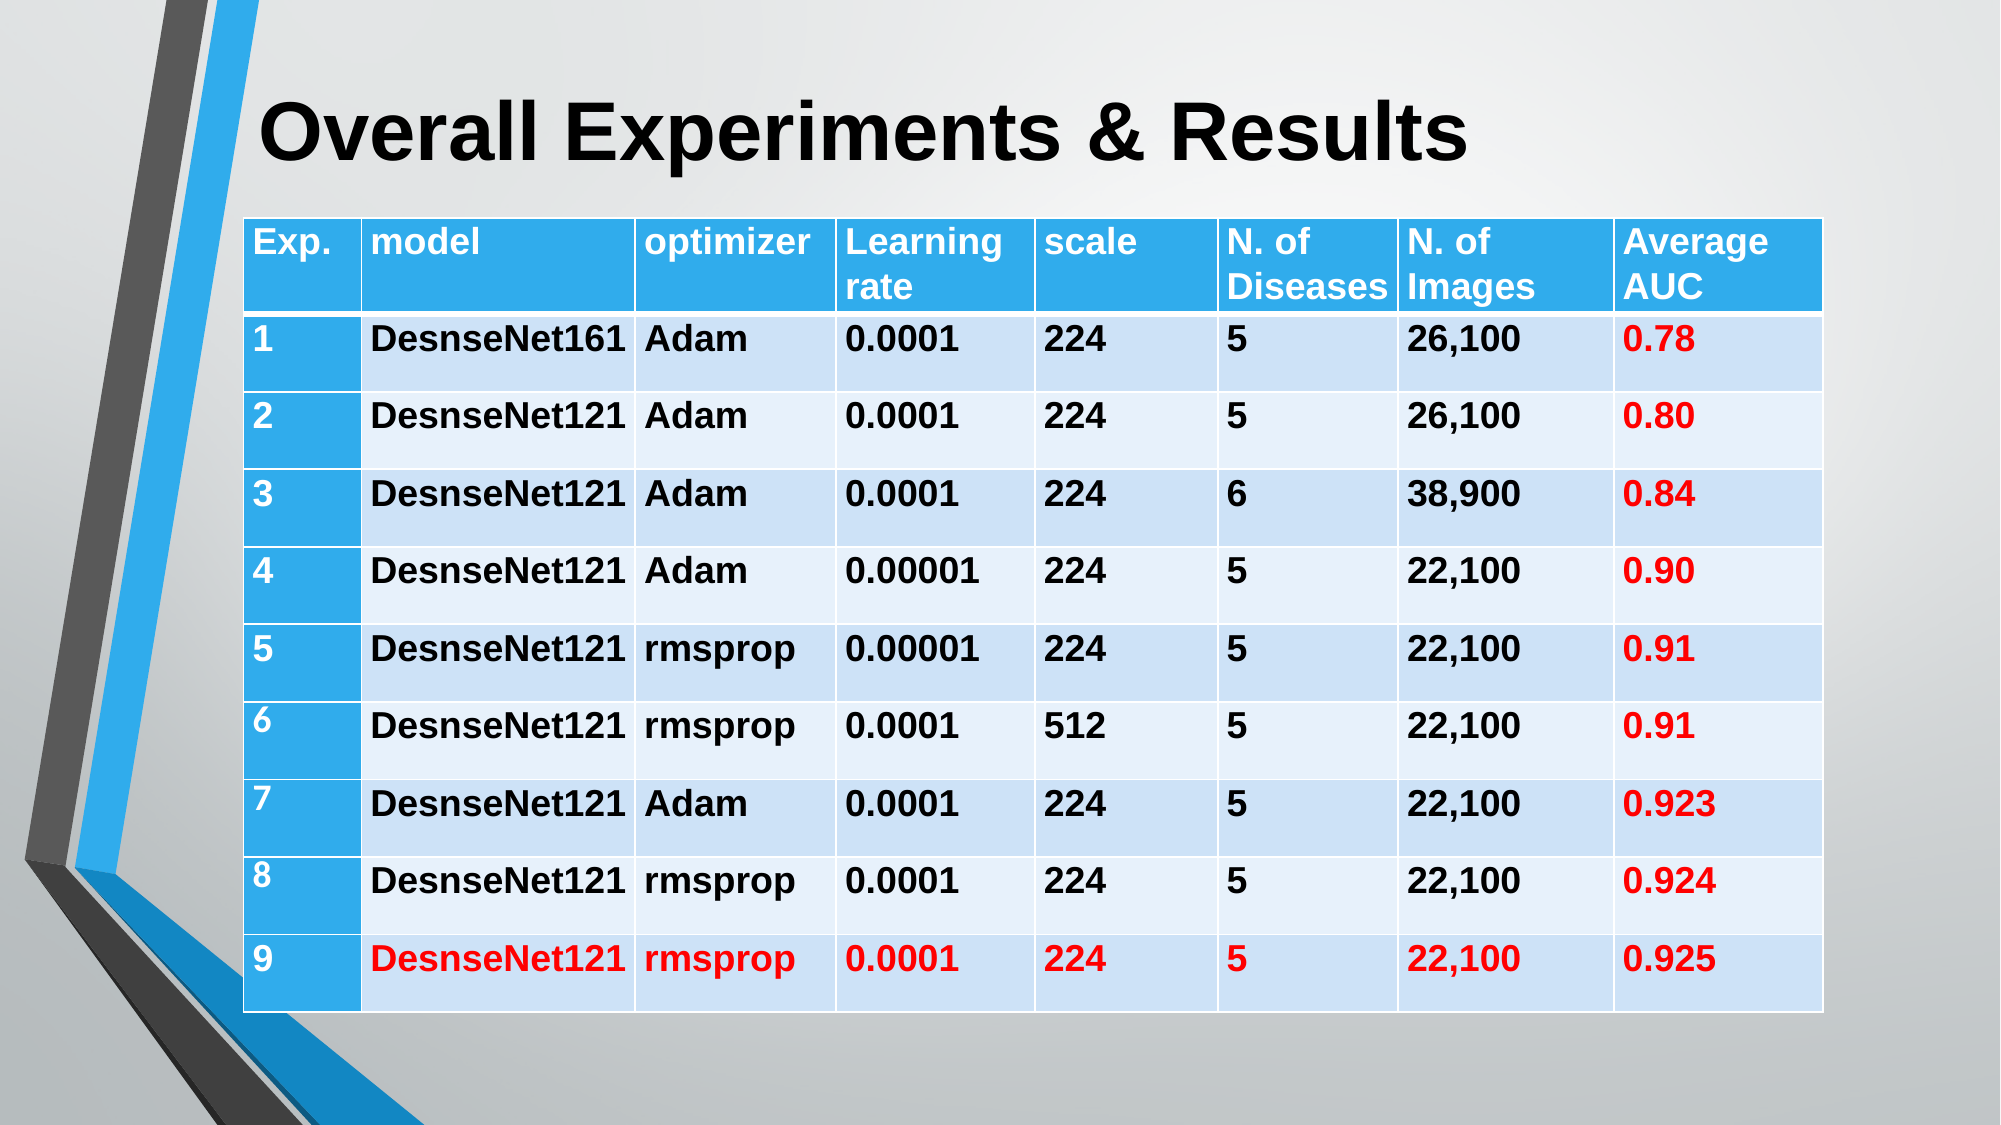

# Overall Experiments & Results
| Exp. | model | optimizer | Learning rate | scale | N. of Diseases | N. of Images | Average AUC |
| --- | --- | --- | --- | --- | --- | --- | --- |
| 1 | DesnseNet161 | Adam | 0.0001 | 224 | 5 | 26,100 | 0.78 |
| 2 | DesnseNet121 | Adam | 0.0001 | 224 | 5 | 26,100 | 0.80 |
| 3 | DesnseNet121 | Adam | 0.0001 | 224 | 6 | 38,900 | 0.84 |
| 4 | DesnseNet121 | Adam | 0.00001 | 224 | 5 | 22,100 | 0.90 |
| 5 | DesnseNet121 | rmsprop | 0.00001 | 224 | 5 | 22,100 | 0.91 |
| 6 | DesnseNet121 | rmsprop | 0.0001 | 512 | 5 | 22,100 | 0.91 |
| 7 | DesnseNet121 | Adam | 0.0001 | 224 | 5 | 22,100 | 0.923 |
| 8 | DesnseNet121 | rmsprop | 0.0001 | 224 | 5 | 22,100 | 0.924 |
| 9 | DesnseNet121 | rmsprop | 0.0001 | 224 | 5 | 22,100 | 0.925 |